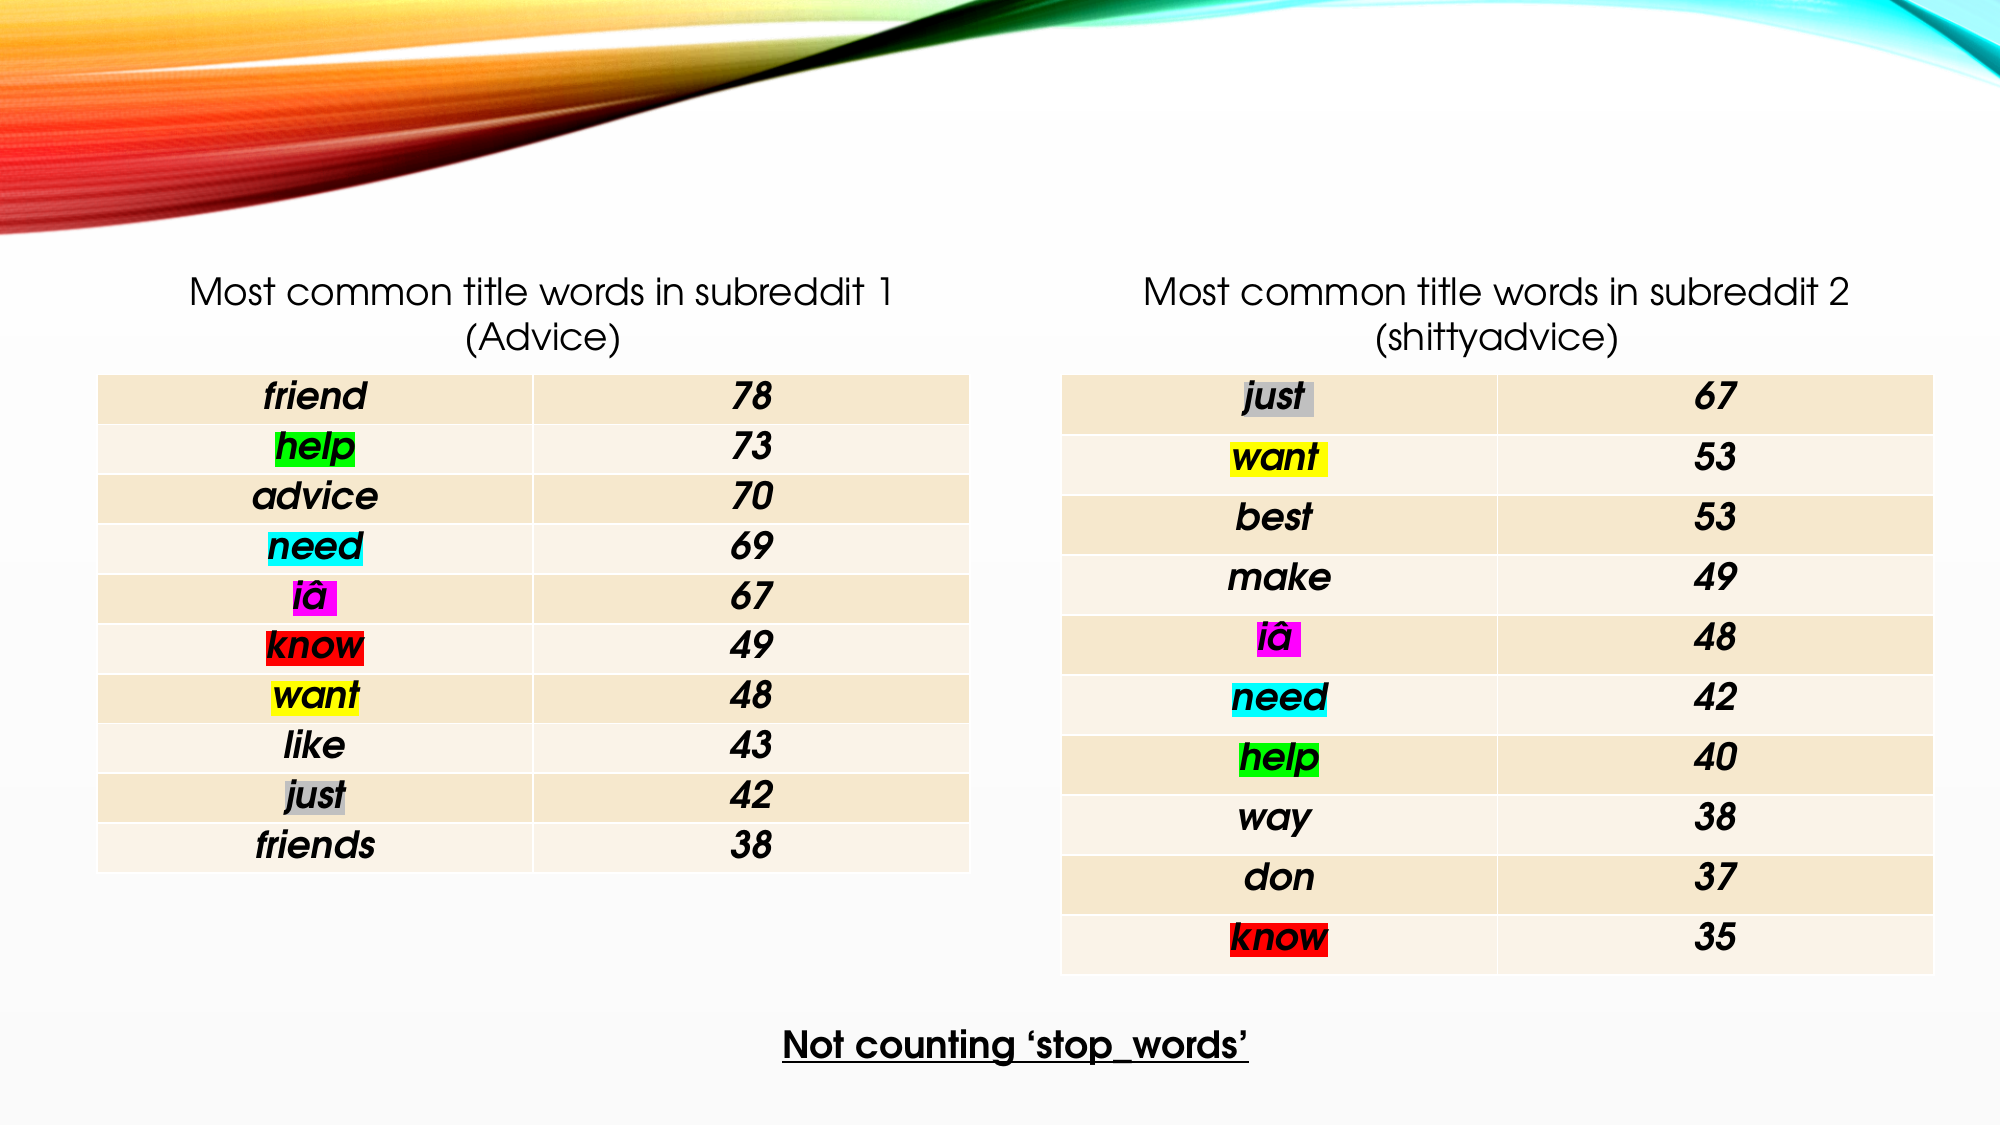

Most common title words in subreddit 1 (Advice)
Most common title words in subreddit 2 (shittyadvice)
| friend | 78 |
| --- | --- |
| help | 73 |
| advice | 70 |
| need | 69 |
| iâ | 67 |
| know | 49 |
| want | 48 |
| like | 43 |
| just | 42 |
| friends | 38 |
| just | 67 |
| --- | --- |
| want | 53 |
| best | 53 |
| make | 49 |
| iâ | 48 |
| need | 42 |
| help | 40 |
| way | 38 |
| don | 37 |
| know | 35 |
Not counting ‘stop_words’